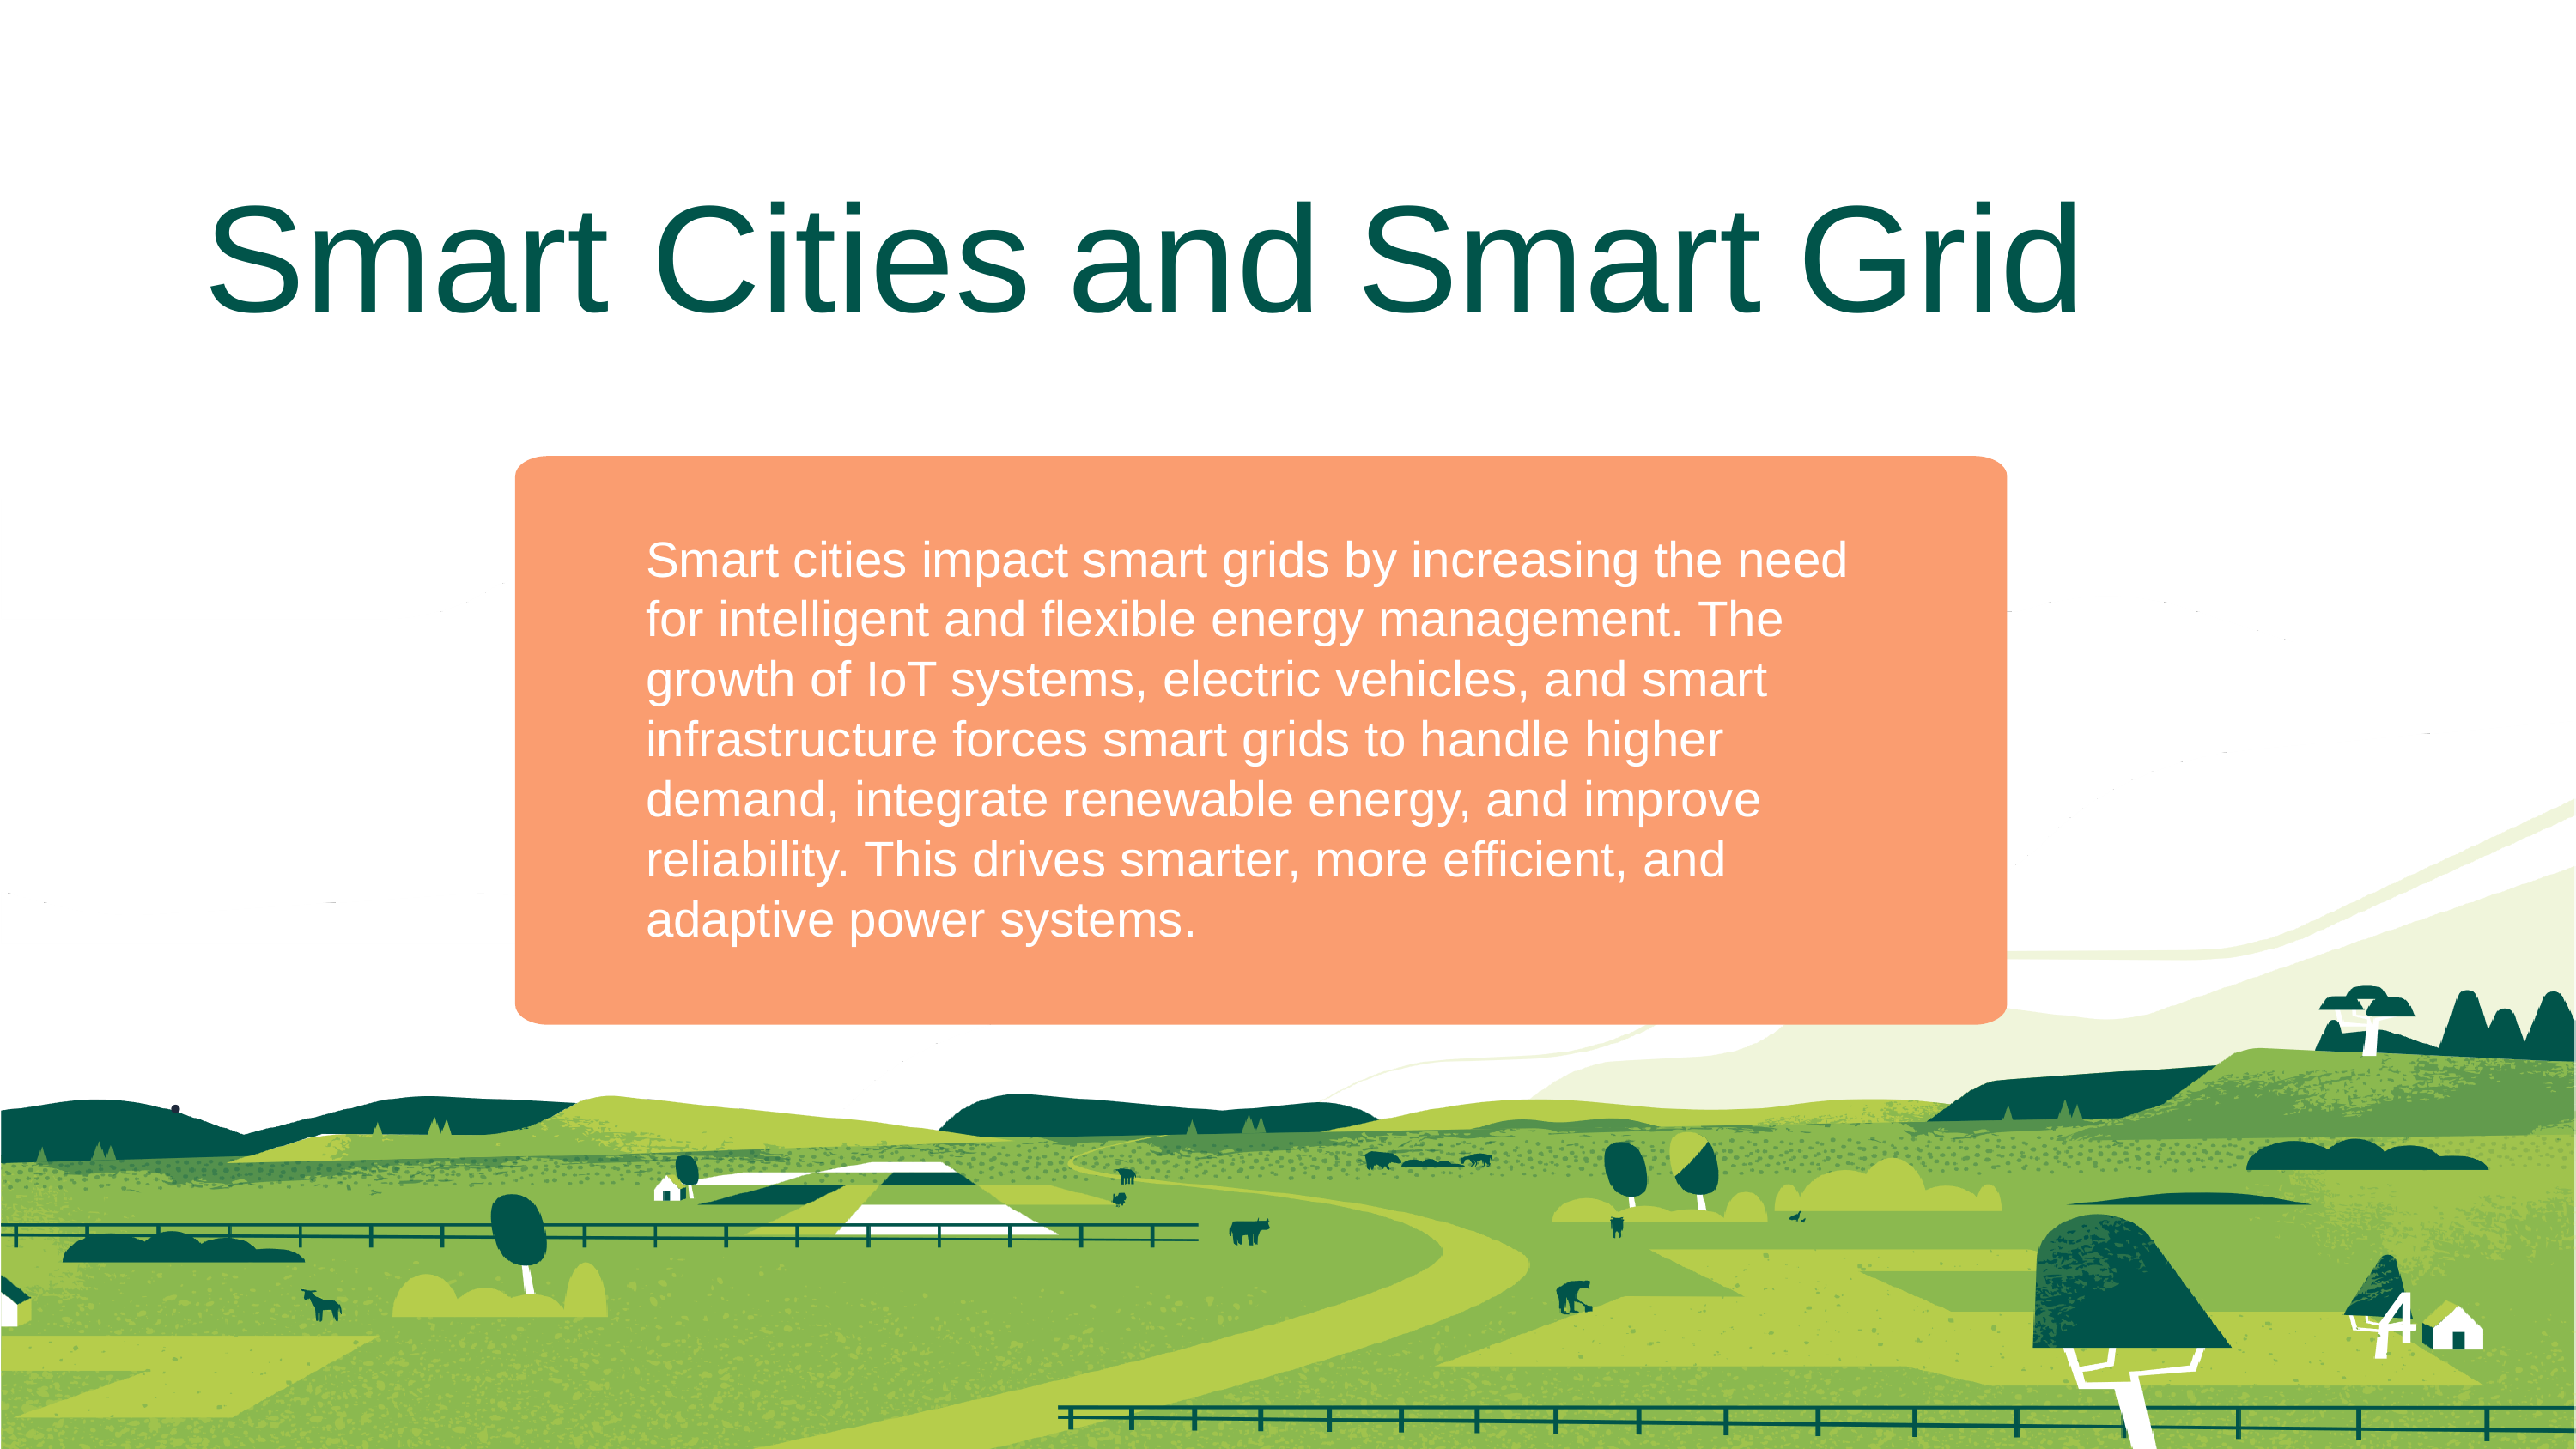

Smart Cities and Smart Grid

Smart cities impact smart grids by increasing the need for intelligent and flexible energy management. The growth of IoT systems, electric vehicles, and smart infrastructure forces smart grids to handle higher demand, integrate renewable energy, and improve reliability. This drives smarter, more efficient, and adaptive power systems.
•
4